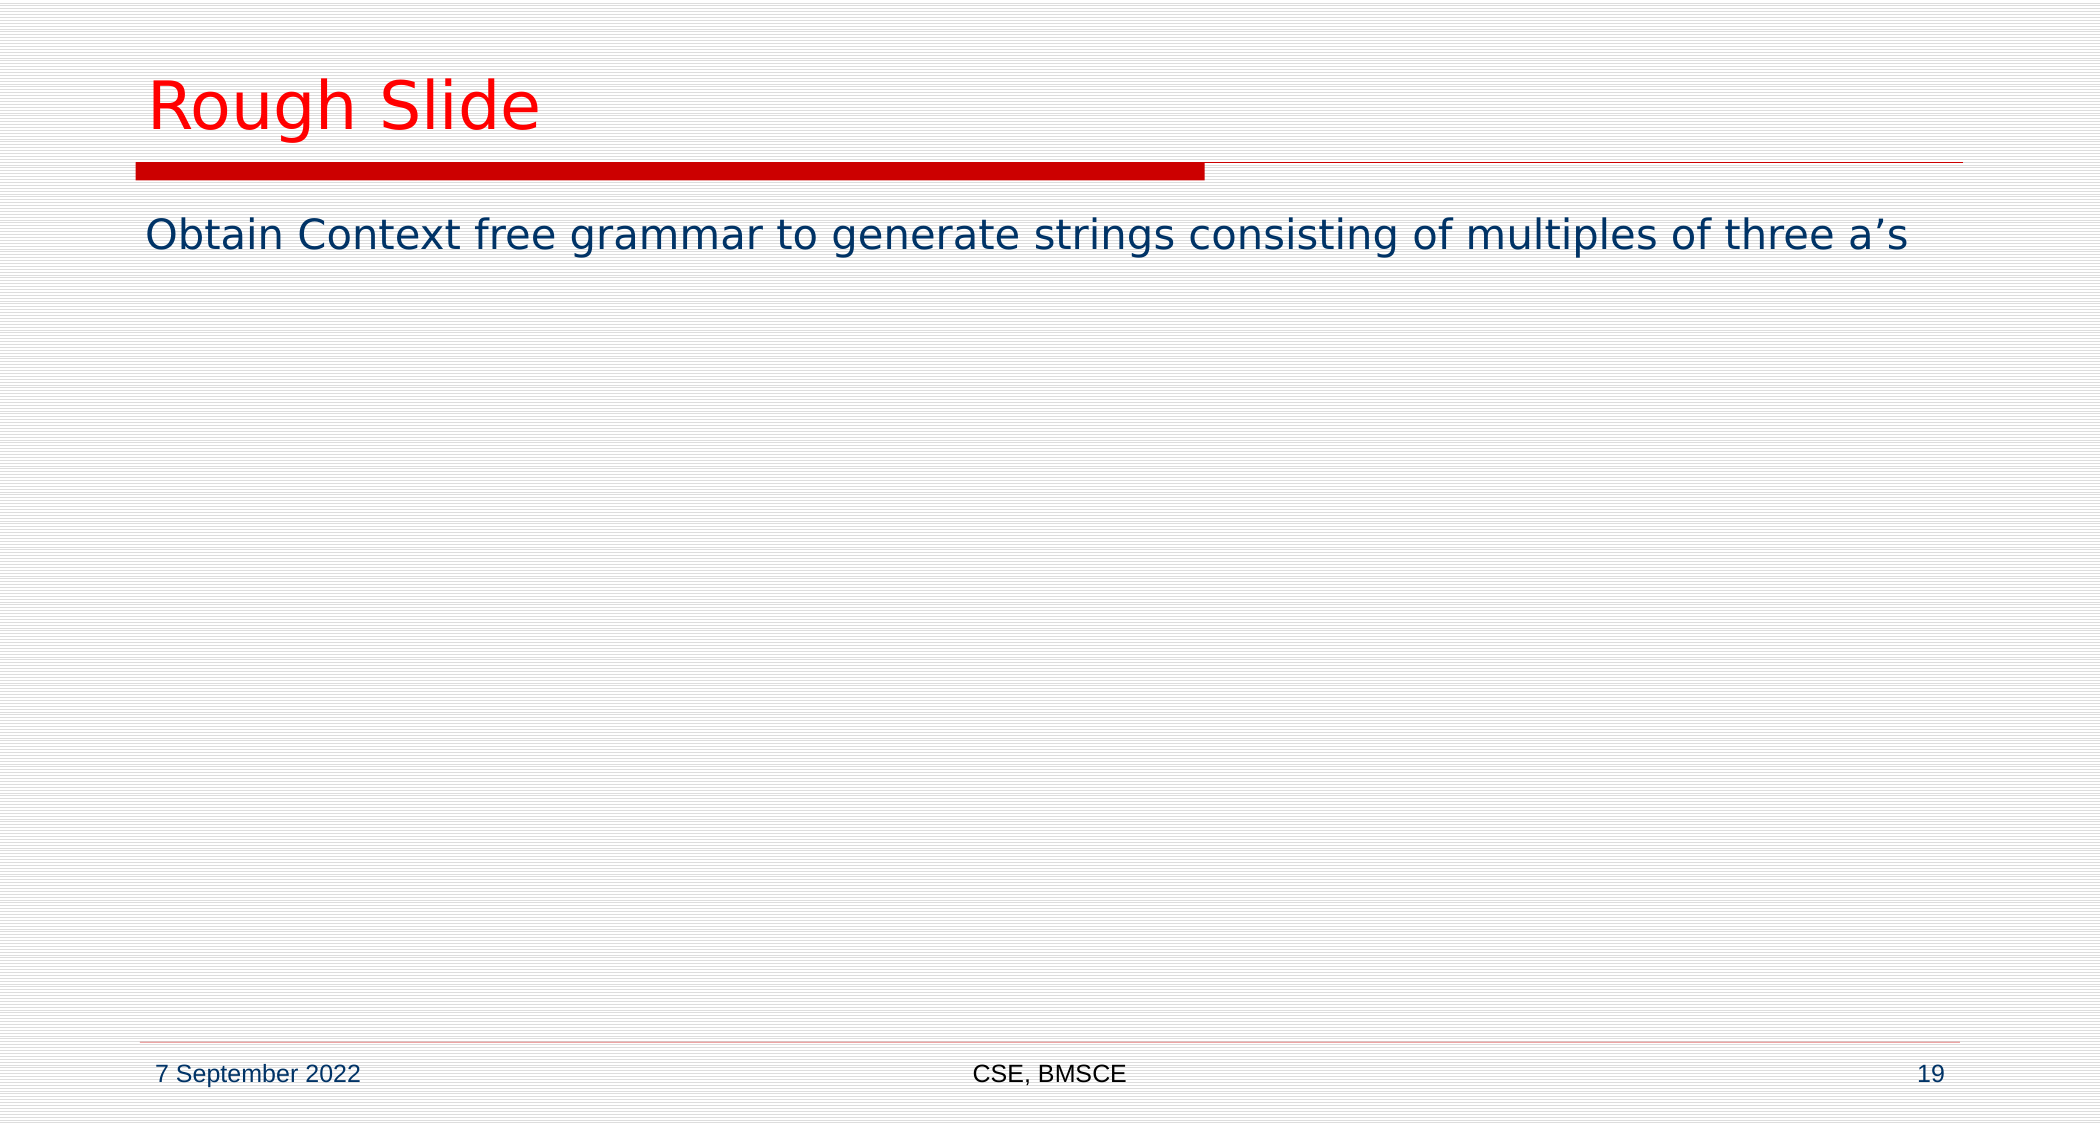

# Rough Slide
Obtain Context free grammar to generate strings consisting of multiples of three a’s

CSE, BMSCE
19
7 September 2022